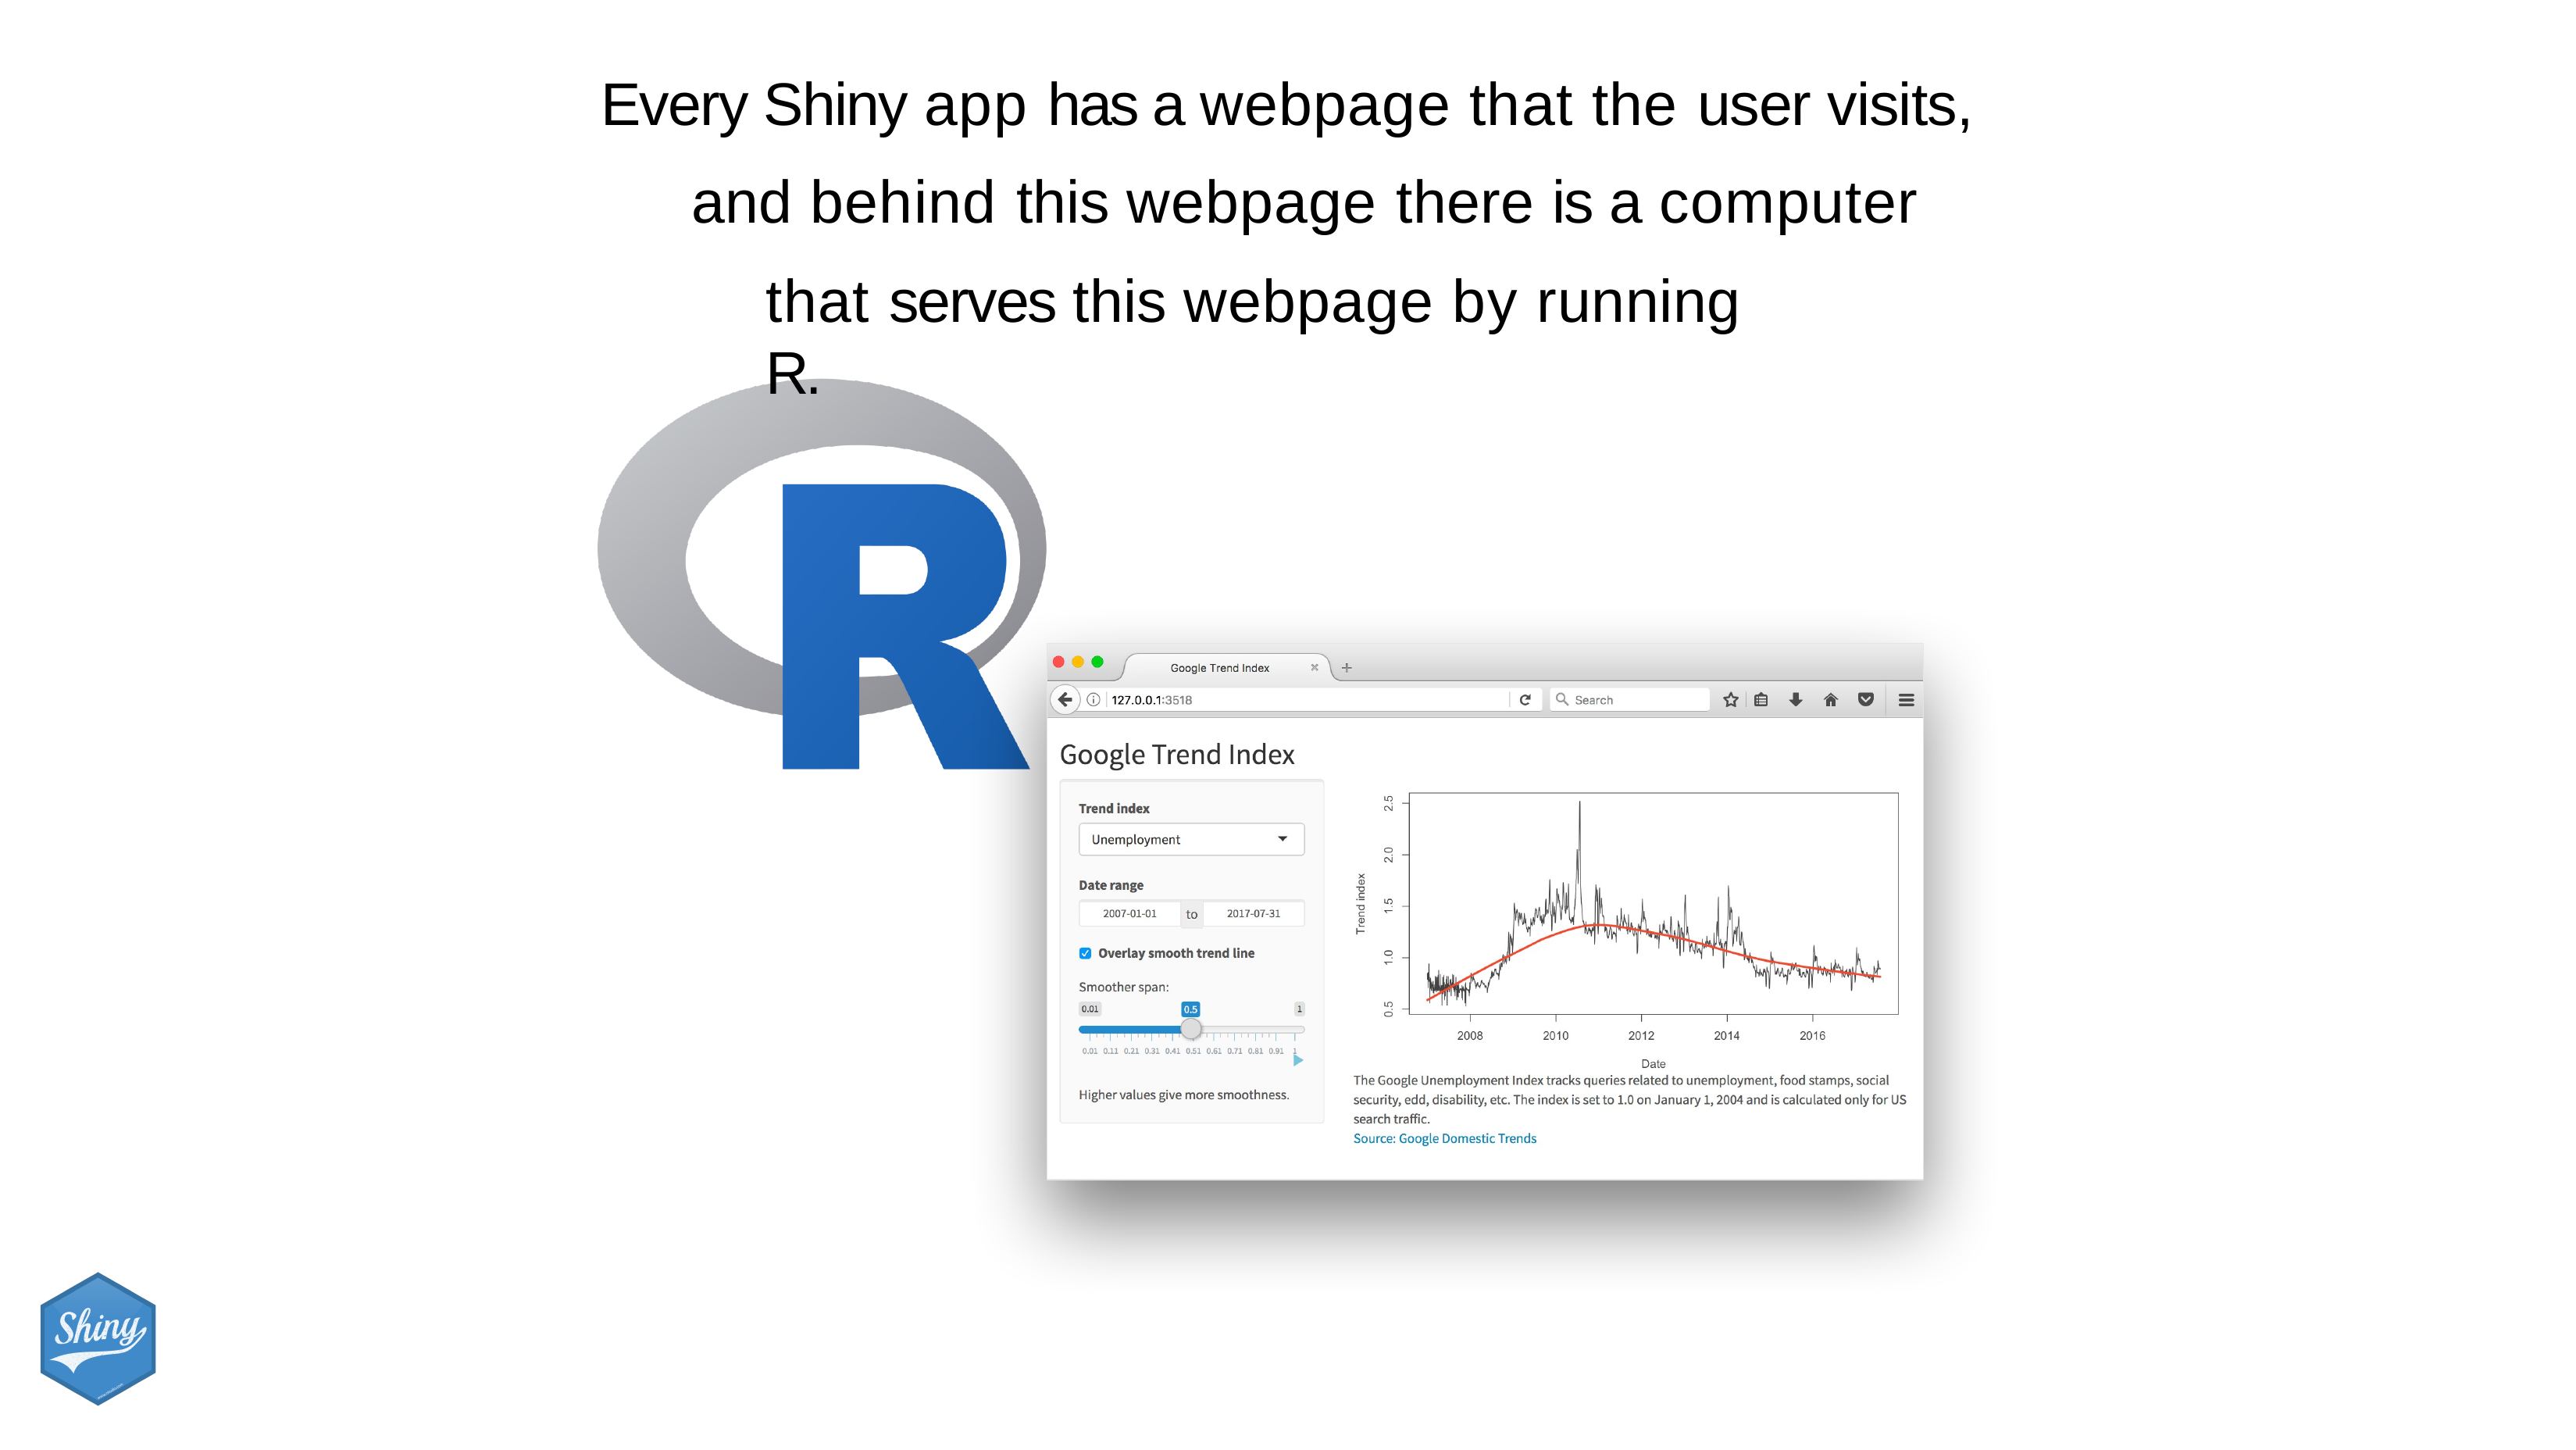

Every Shiny app has a webpage that the user visits,  and behind this webpage there is a computer
that serves this webpage by running R.